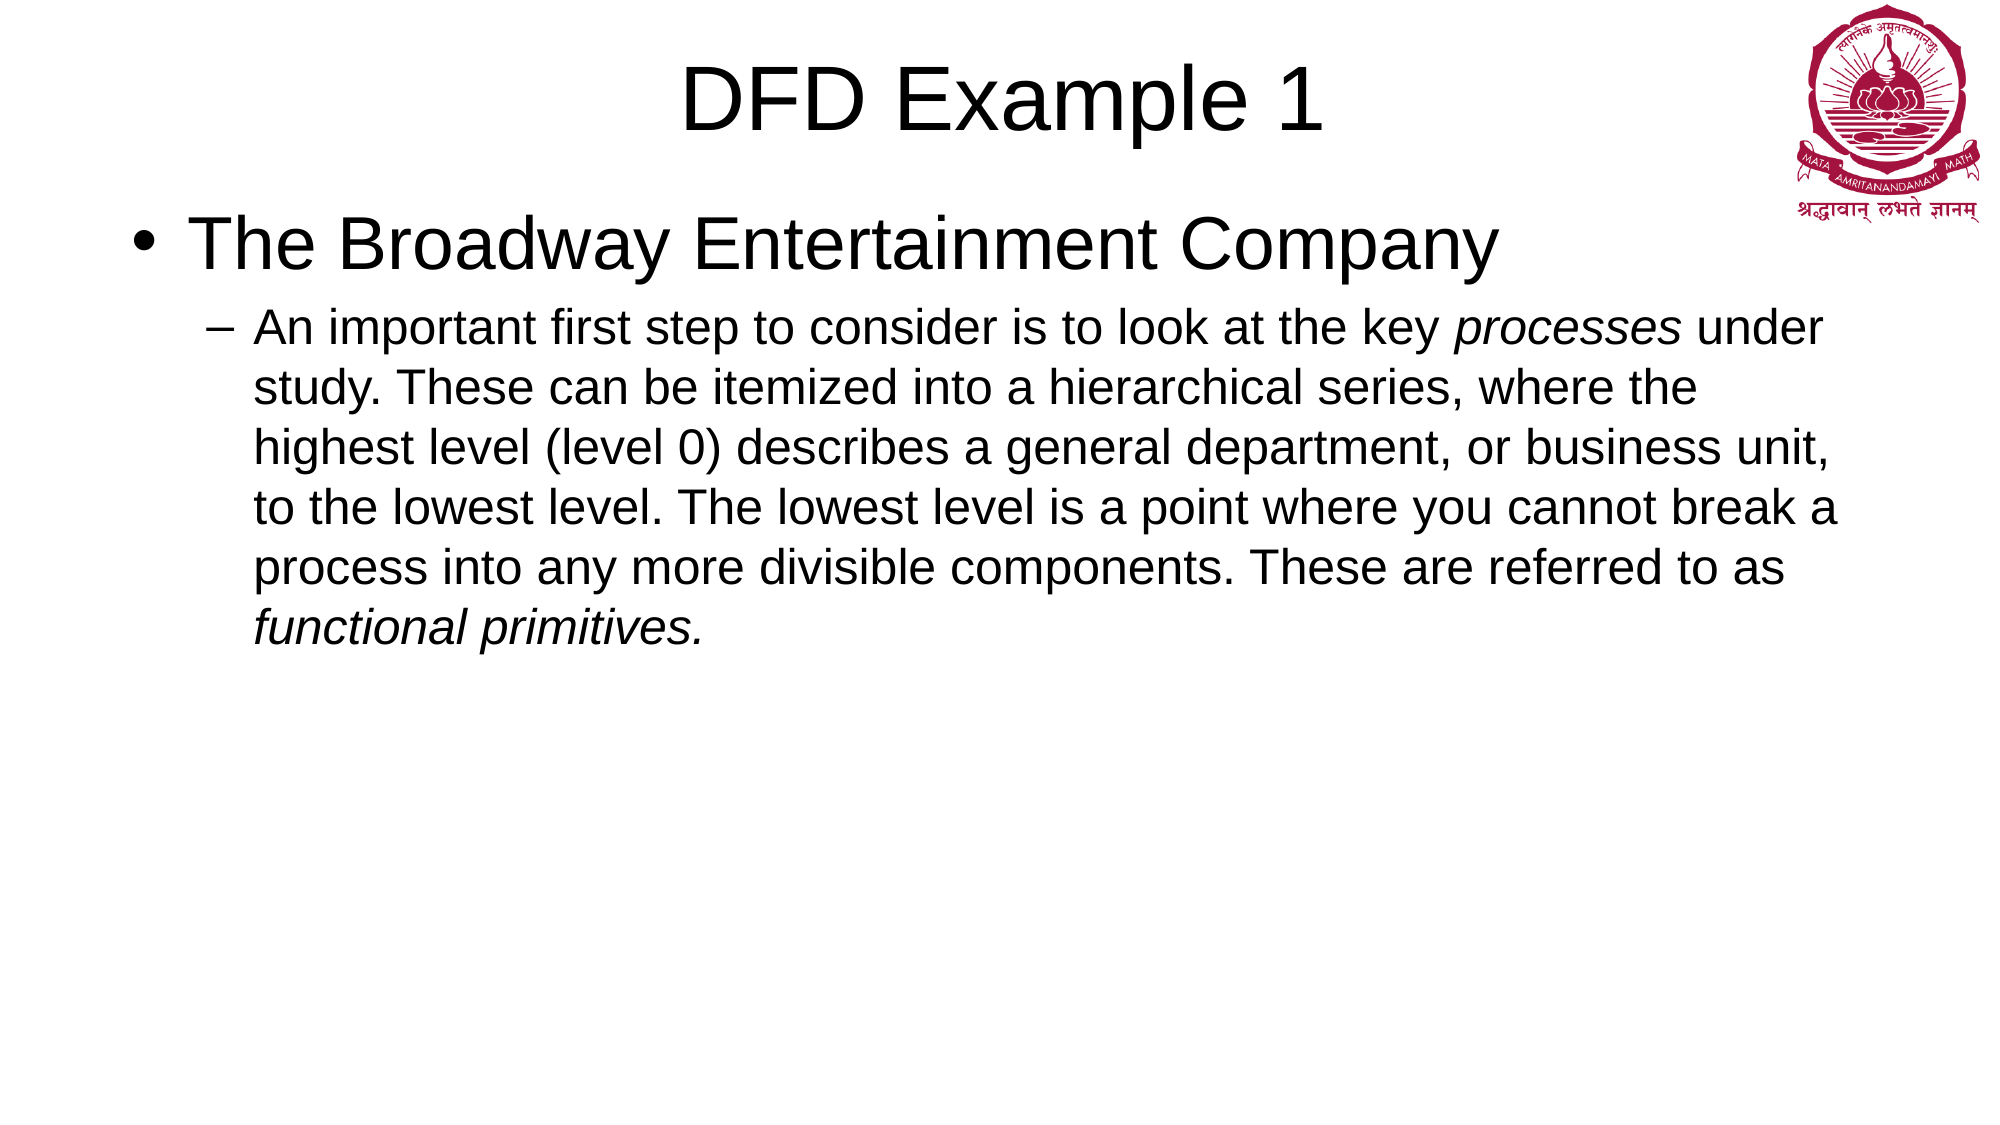

# DFD Example 1
The Broadway Entertainment Company
An important first step to consider is to look at the key processes under study. These can be itemized into a hierarchical series, where the highest level (level 0) describes a general department, or business unit, to the lowest level. The lowest level is a point where you cannot break a process into any more divisible components. These are referred to as functional primitives.